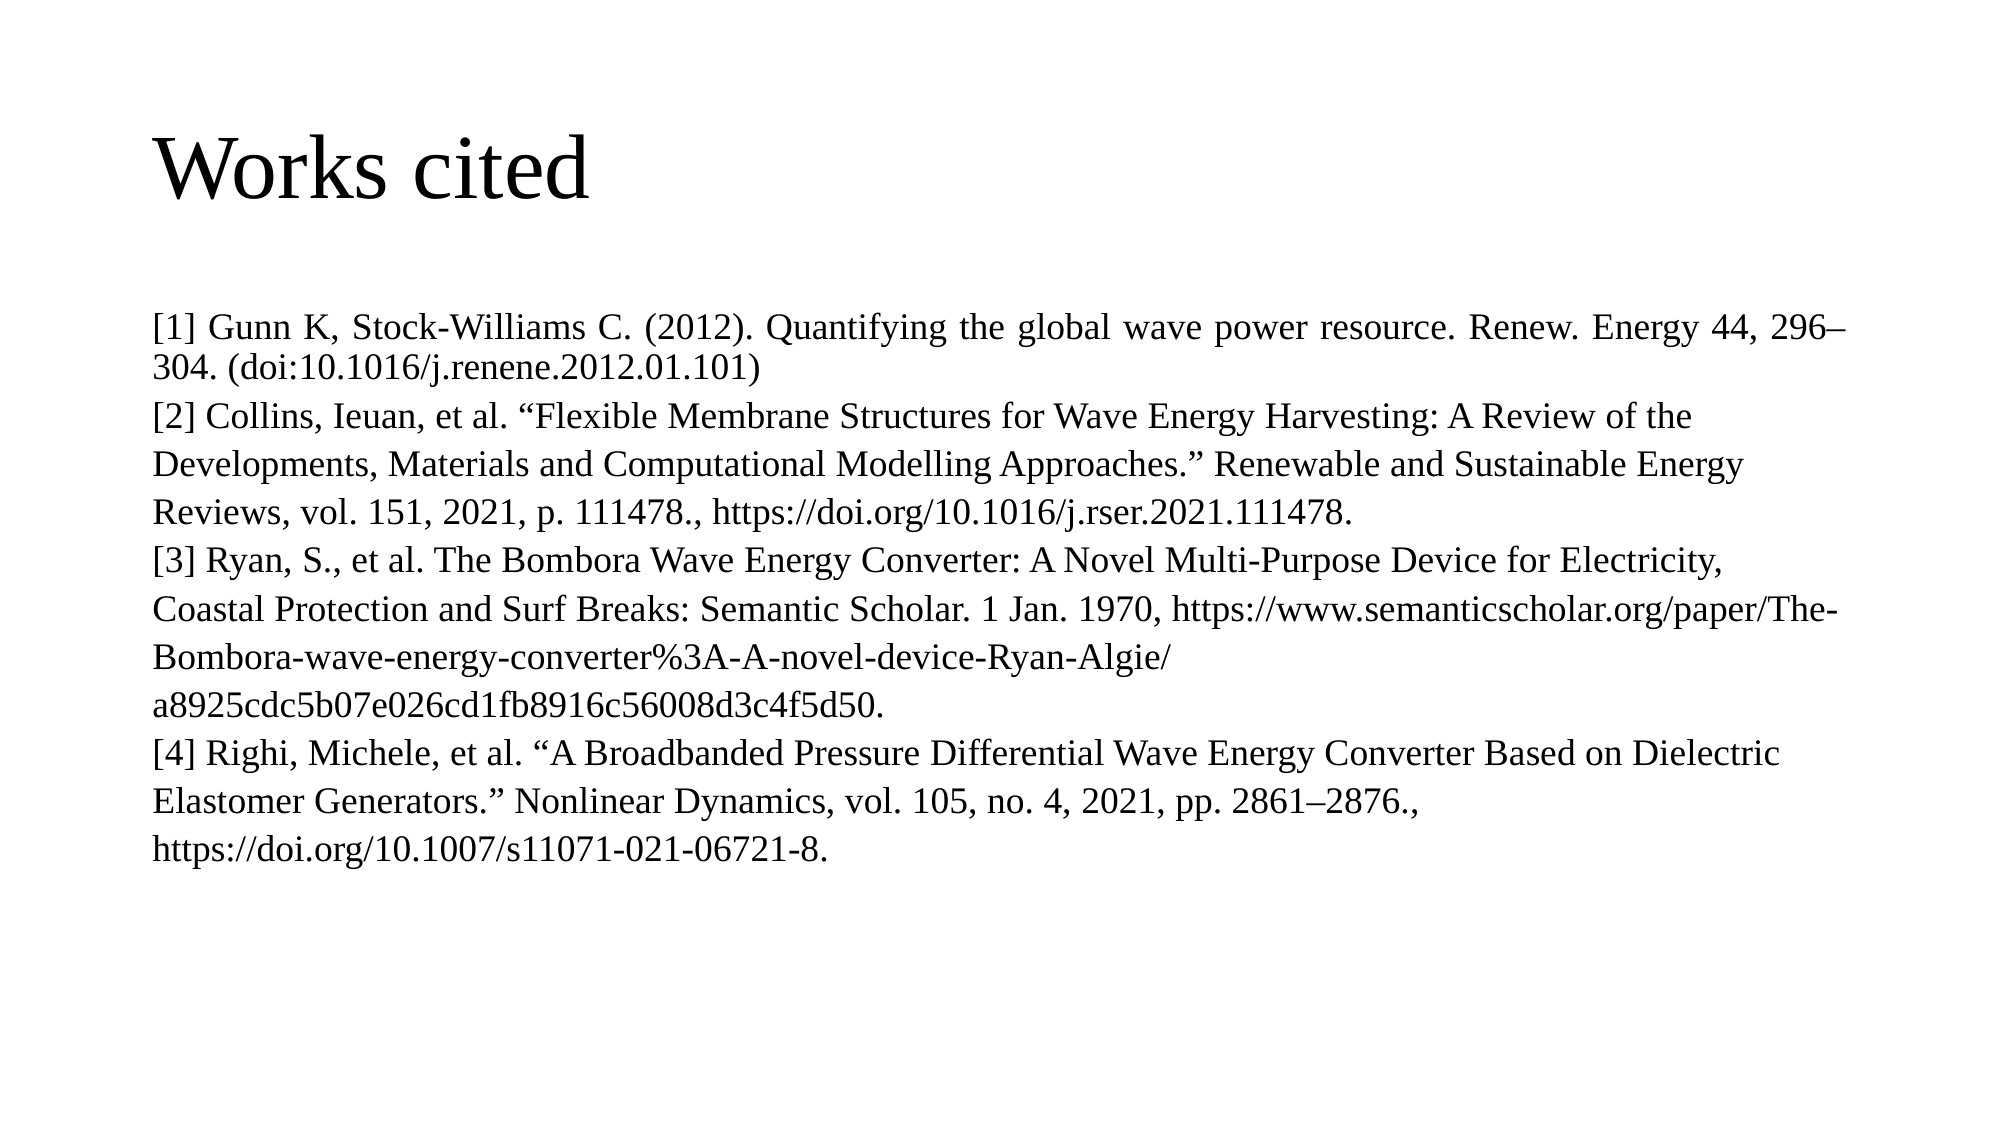

# Works cited
[1] Gunn K, Stock-Williams C. (2012). Quantifying the global wave power resource. Renew. Energy 44, 296–304. (doi:10.1016/j.renene.2012.01.101)
[2] Collins, Ieuan, et al. “Flexible Membrane Structures for Wave Energy Harvesting: A Review of the Developments, Materials and Computational Modelling Approaches.” Renewable and Sustainable Energy Reviews, vol. 151, 2021, p. 111478., https://doi.org/10.1016/j.rser.2021.111478.
[3] Ryan, S., et al. The Bombora Wave Energy Converter: A Novel Multi-Purpose Device for Electricity, Coastal Protection and Surf Breaks: Semantic Scholar. 1 Jan. 1970, https://www.semanticscholar.org/paper/The-Bombora-wave-energy-converter%3A-A-novel-device-Ryan-Algie/a8925cdc5b07e026cd1fb8916c56008d3c4f5d50.
[4] Righi, Michele, et al. “A Broadbanded Pressure Differential Wave Energy Converter Based on Dielectric Elastomer Generators.” Nonlinear Dynamics, vol. 105, no. 4, 2021, pp. 2861–2876., https://doi.org/10.1007/s11071-021-06721-8.